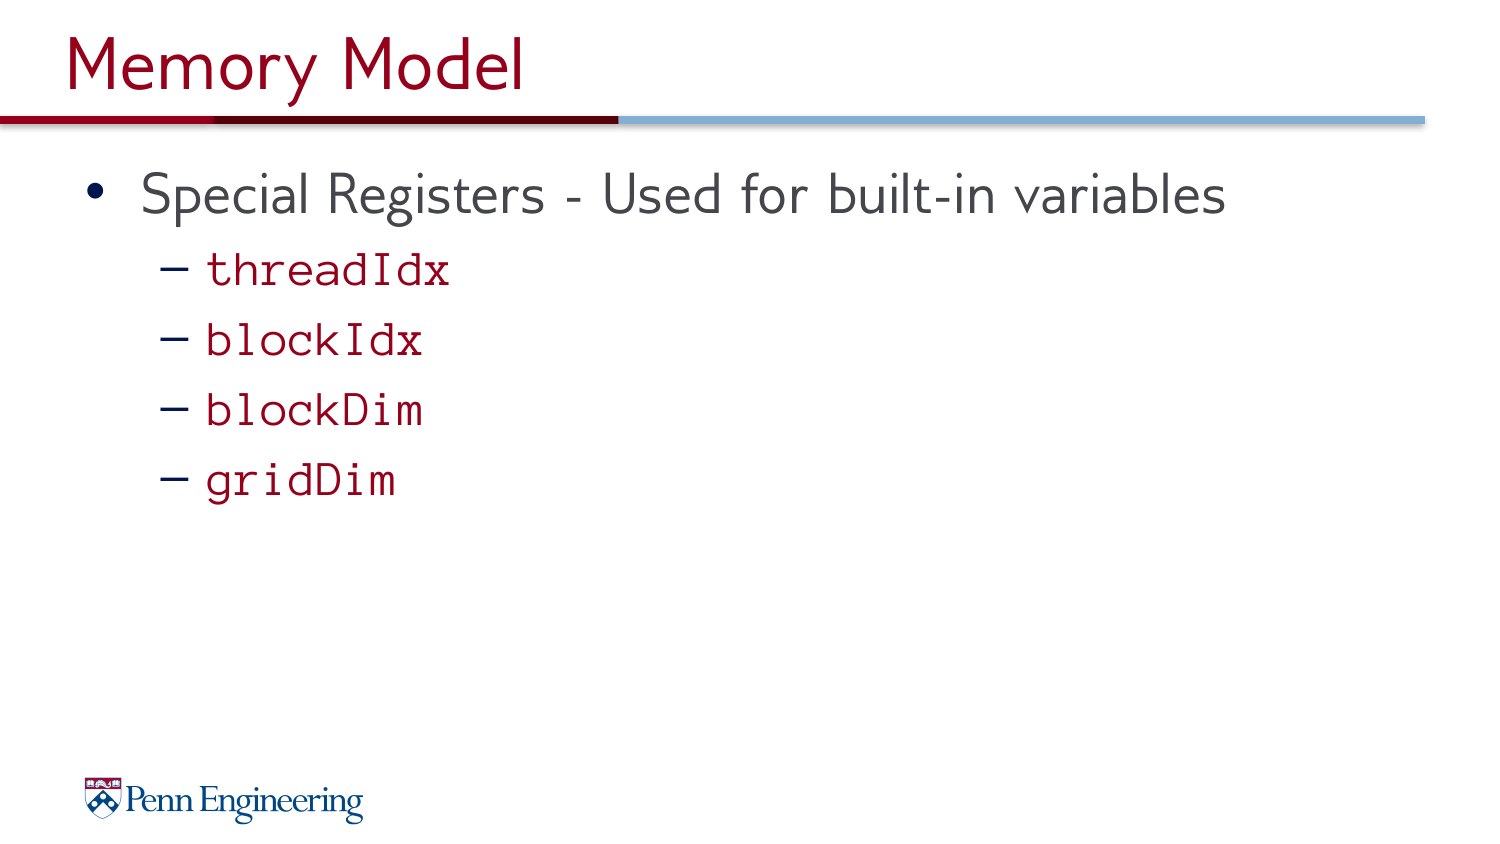

# Memory Model
Special Registers - Used for built-in variables
threadIdx
blockIdx
blockDim
gridDim